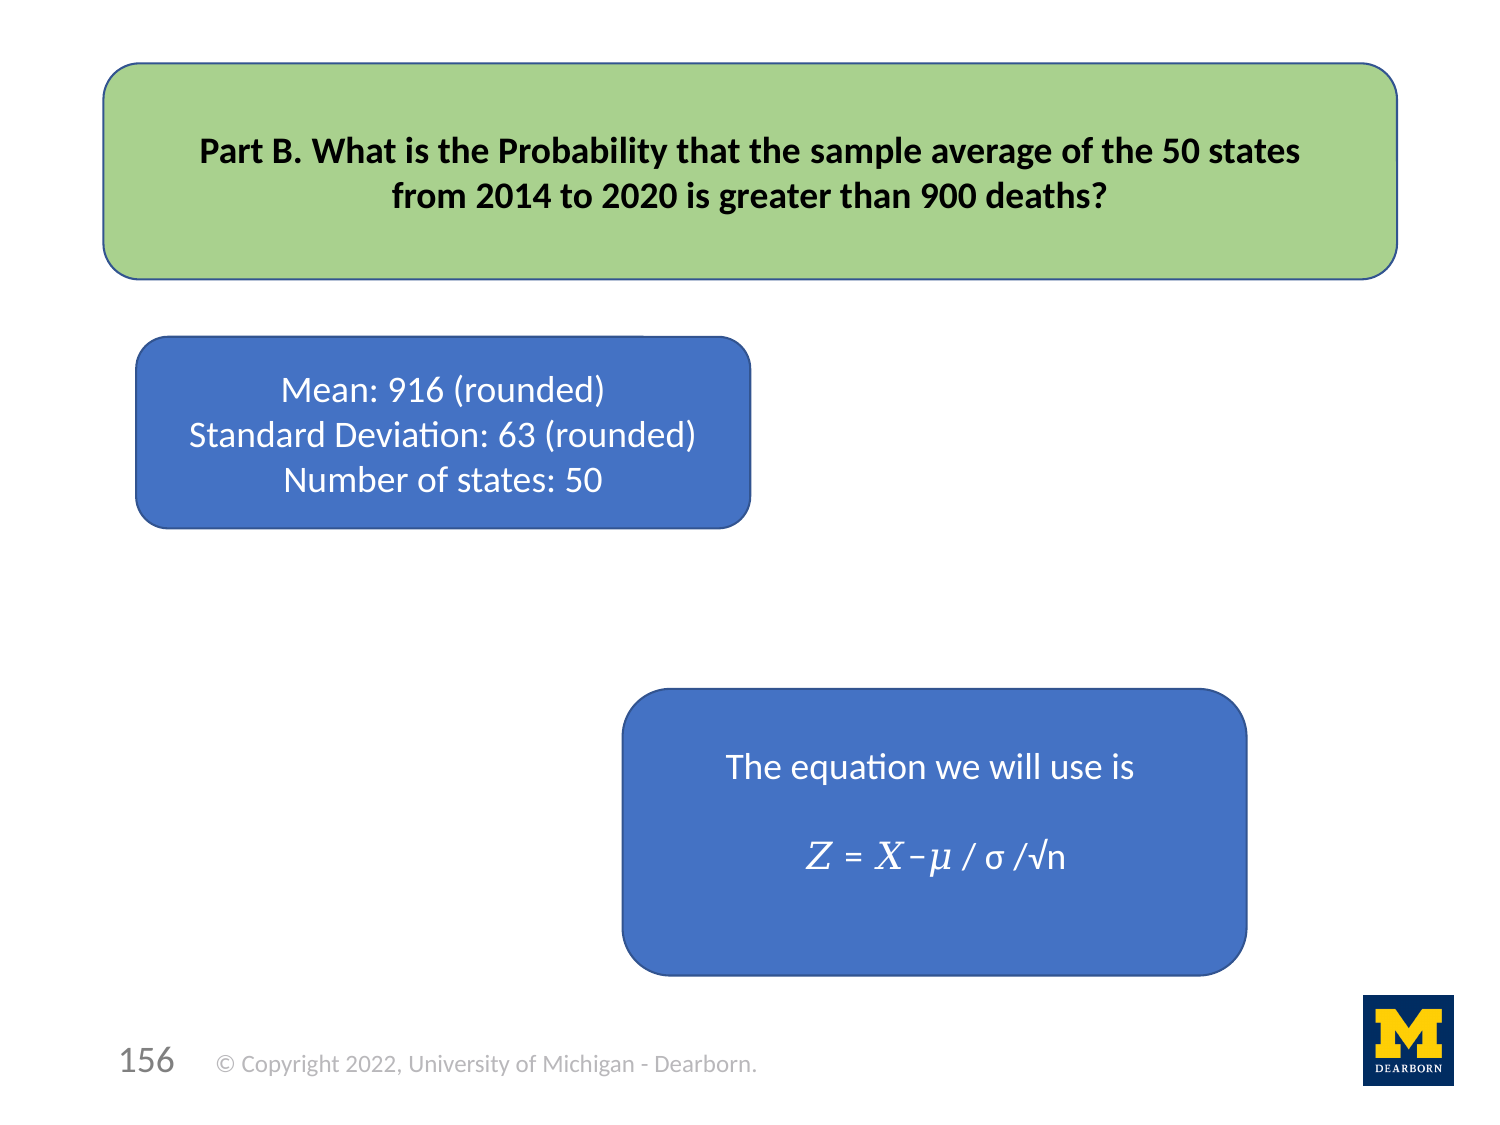

#
Part B. What is the Probability that the sample average of the 50 states from 2014 to 2020 is greater than 900 deaths?
Mean: 916 (rounded)
Standard Deviation: 63 (rounded)
Number of states: 50
The equation we will use is

𝑍 = 𝑋−𝜇 / σ /√n